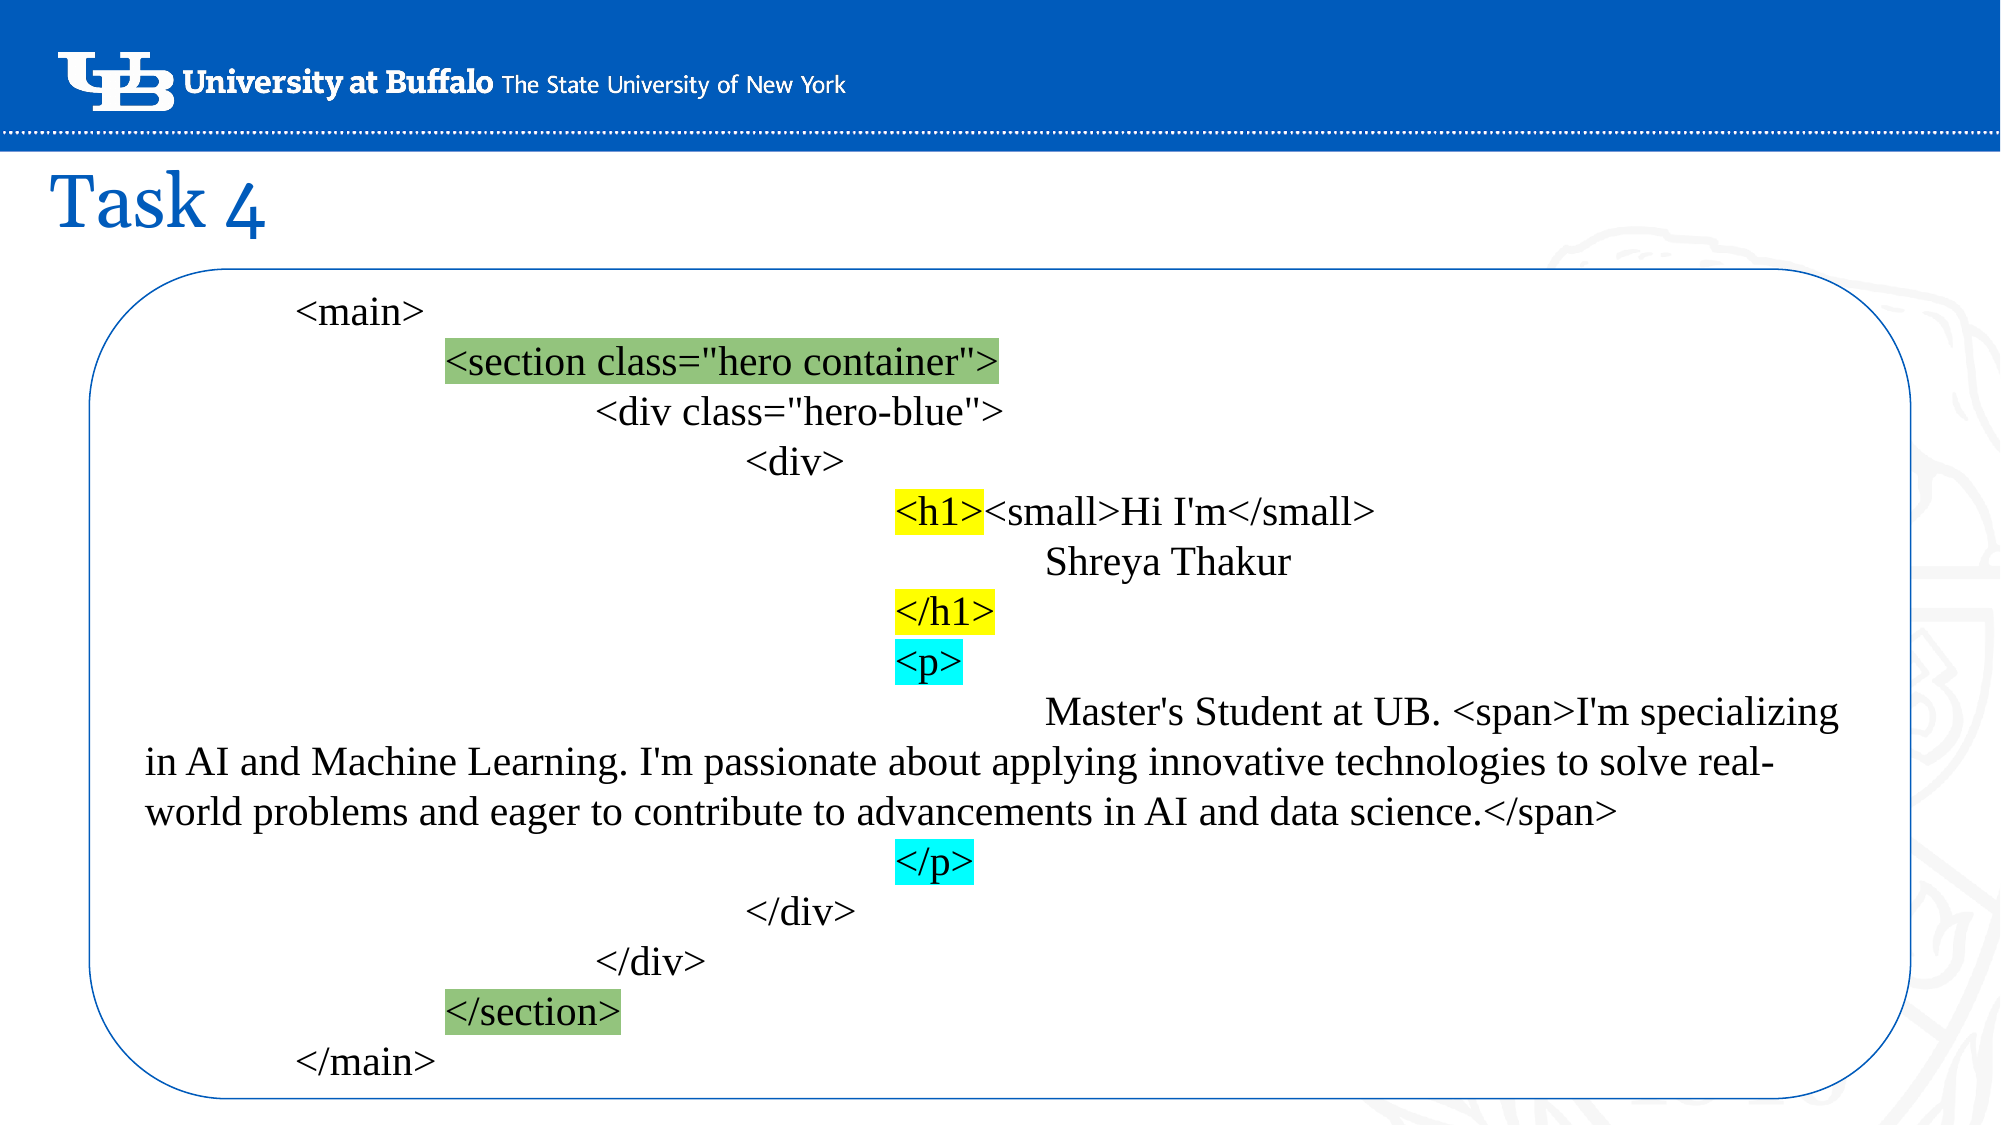

# Task 4

	<main>
		<section class="hero container">
			<div class="hero-blue">
				<div>
					<h1><small>Hi I'm</small>
						Shreya Thakur
					</h1>
					<p>
						Master's Student at UB. <span>I'm specializing in AI and Machine Learning. I'm passionate about applying innovative technologies to solve real-world problems and eager to contribute to advancements in AI and data science.</span>
					</p>
				</div>
			</div>
		</section>
	</main>